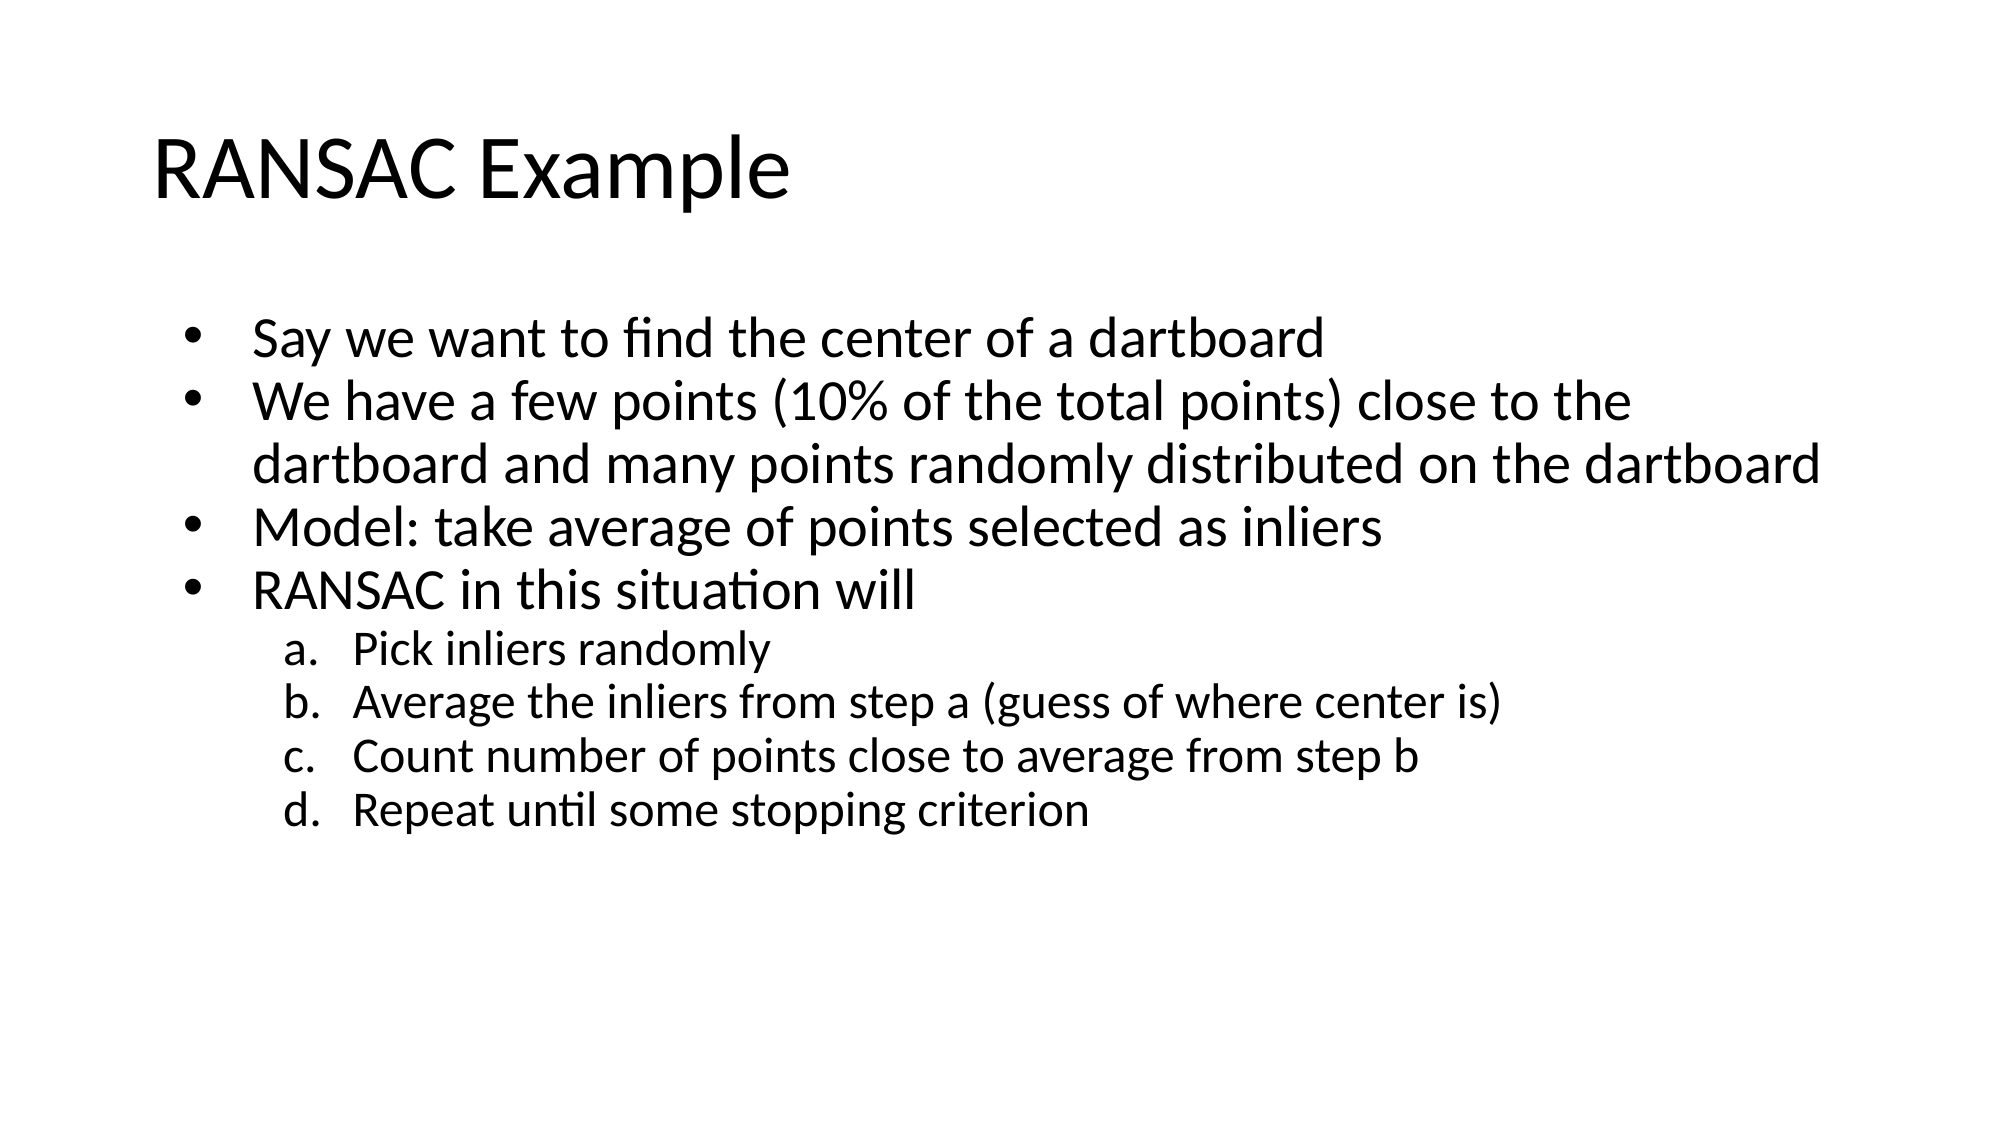

# RANSAC Example
Say we want to find the center of a dartboard
We have a few points (10% of the total points) close to the dartboard and many points randomly distributed on the dartboard
Model: take average of points selected as inliers
RANSAC in this situation will
Pick inliers randomly
Average the inliers from step a (guess of where center is)
Count number of points close to average from step b
Repeat until some stopping criterion